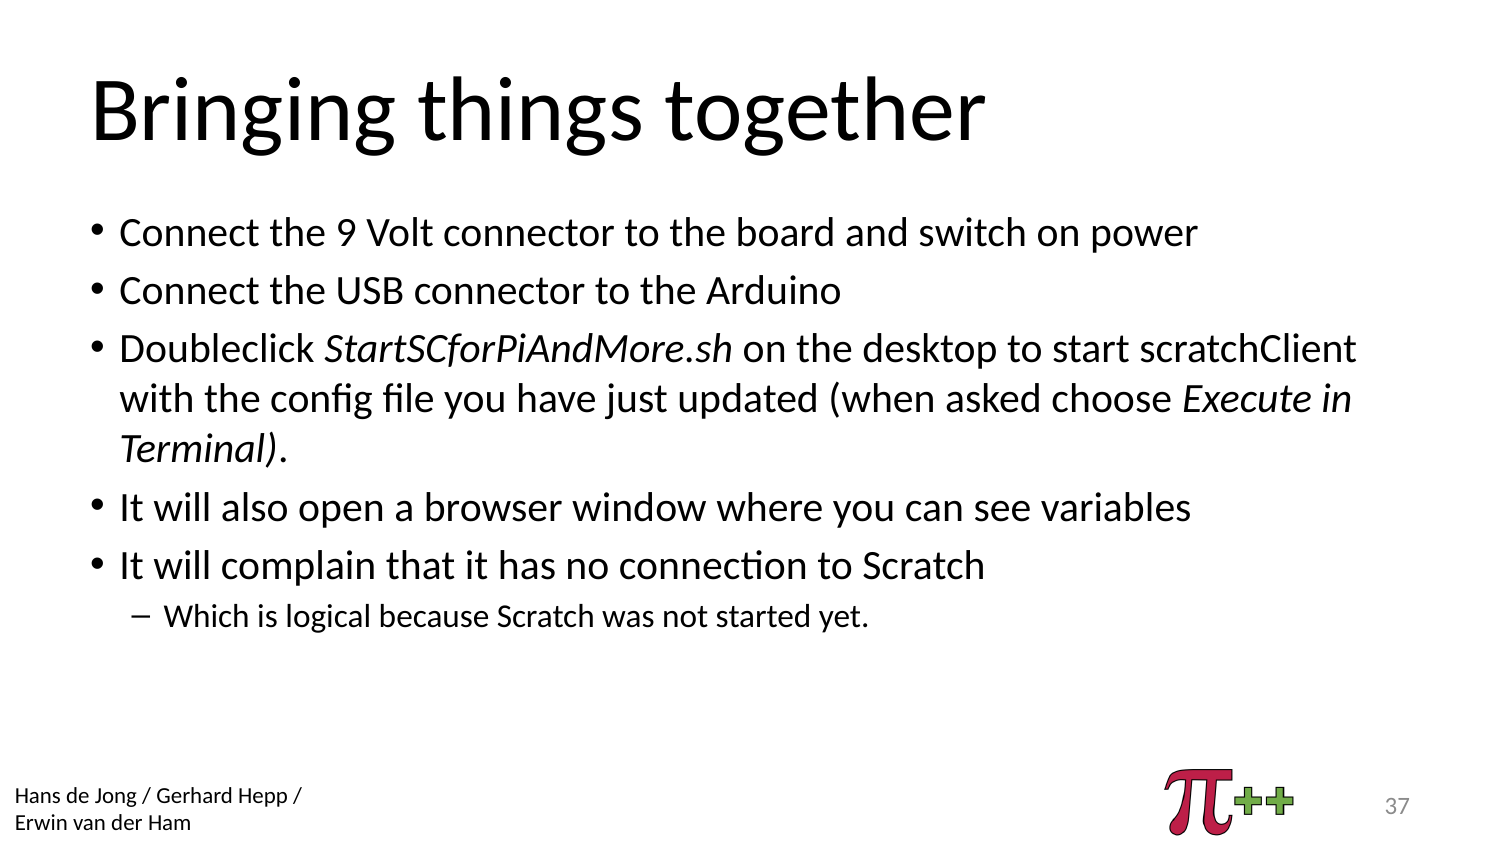

# Bringing things together
Connect the 9 Volt connector to the board and switch on power
Connect the USB connector to the Arduino
Doubleclick StartSCforPiAndMore.sh on the desktop to start scratchClient with the config file you have just updated (when asked choose Execute in Terminal).
It will also open a browser window where you can see variables
It will complain that it has no connection to Scratch
Which is logical because Scratch was not started yet.
37